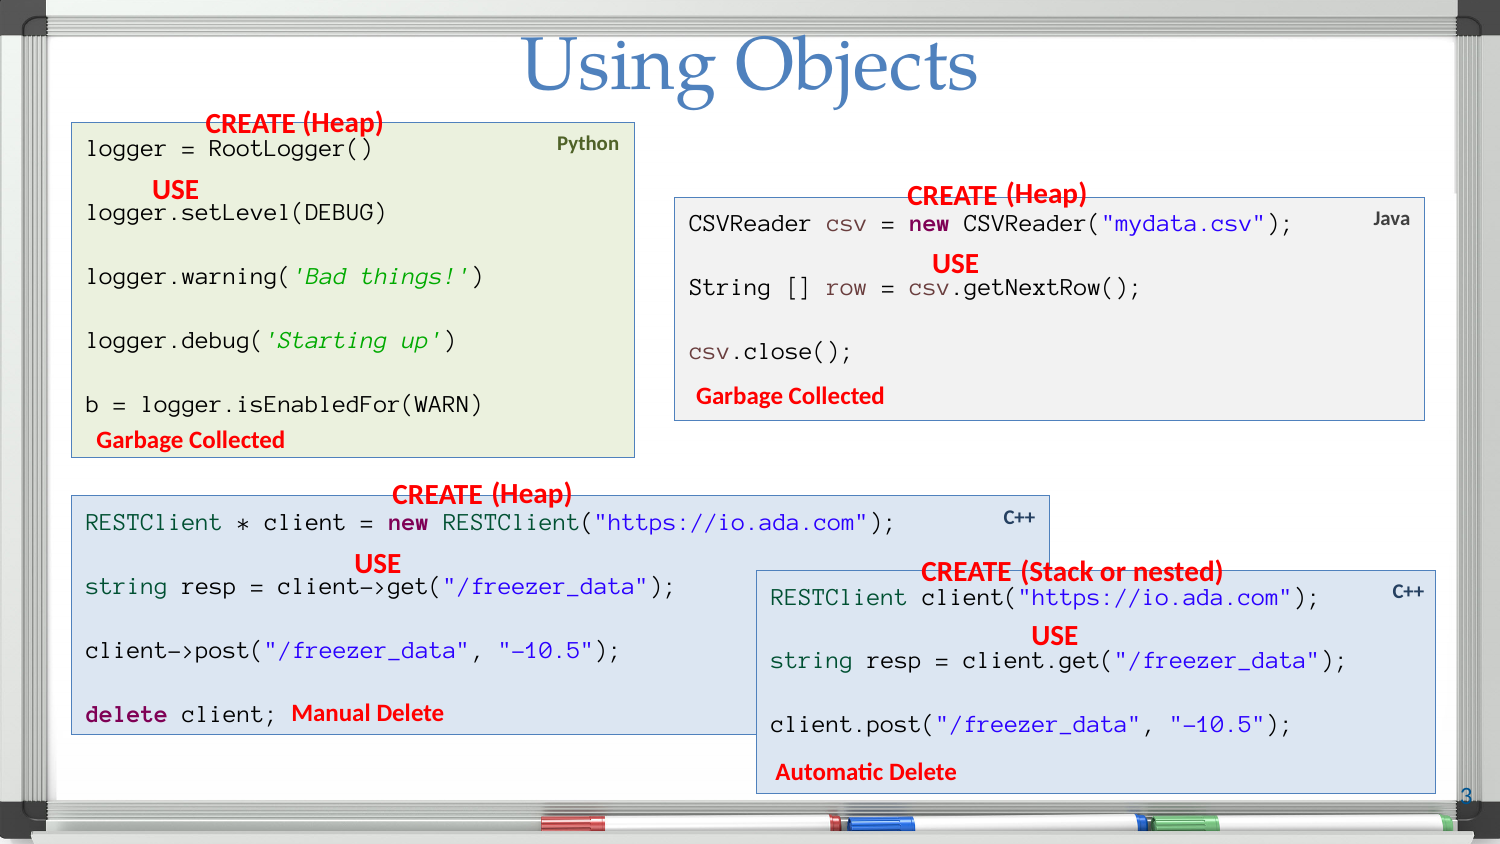

# Using Objects
(Heap)
CREATE
logger = RootLogger()

logger.setLevel(DEBUG)

logger.warning('Bad things!')

logger.debug('Starting up')

b = logger.isEnabledFor(WARN)

Python
USE
(Heap)
CREATE
CSVReader csv = new CSVReader("mydata.csv");

String [] row = csv.getNextRow();

csv.close();

Java
USE
Garbage Collected
Garbage Collected
(Heap)
CREATE
RESTClient * client = new RESTClient("https://io.ada.com");

string resp = client->get("/freezer_data");

client->post("/freezer_data", "-10.5");

delete client;
C++
USE
(Stack or nested)
CREATE
RESTClient client("https://io.ada.com");

string resp = client.get("/freezer_data");

client.post("/freezer_data", "-10.5");

C++
USE
Manual Delete
Automatic Delete
3